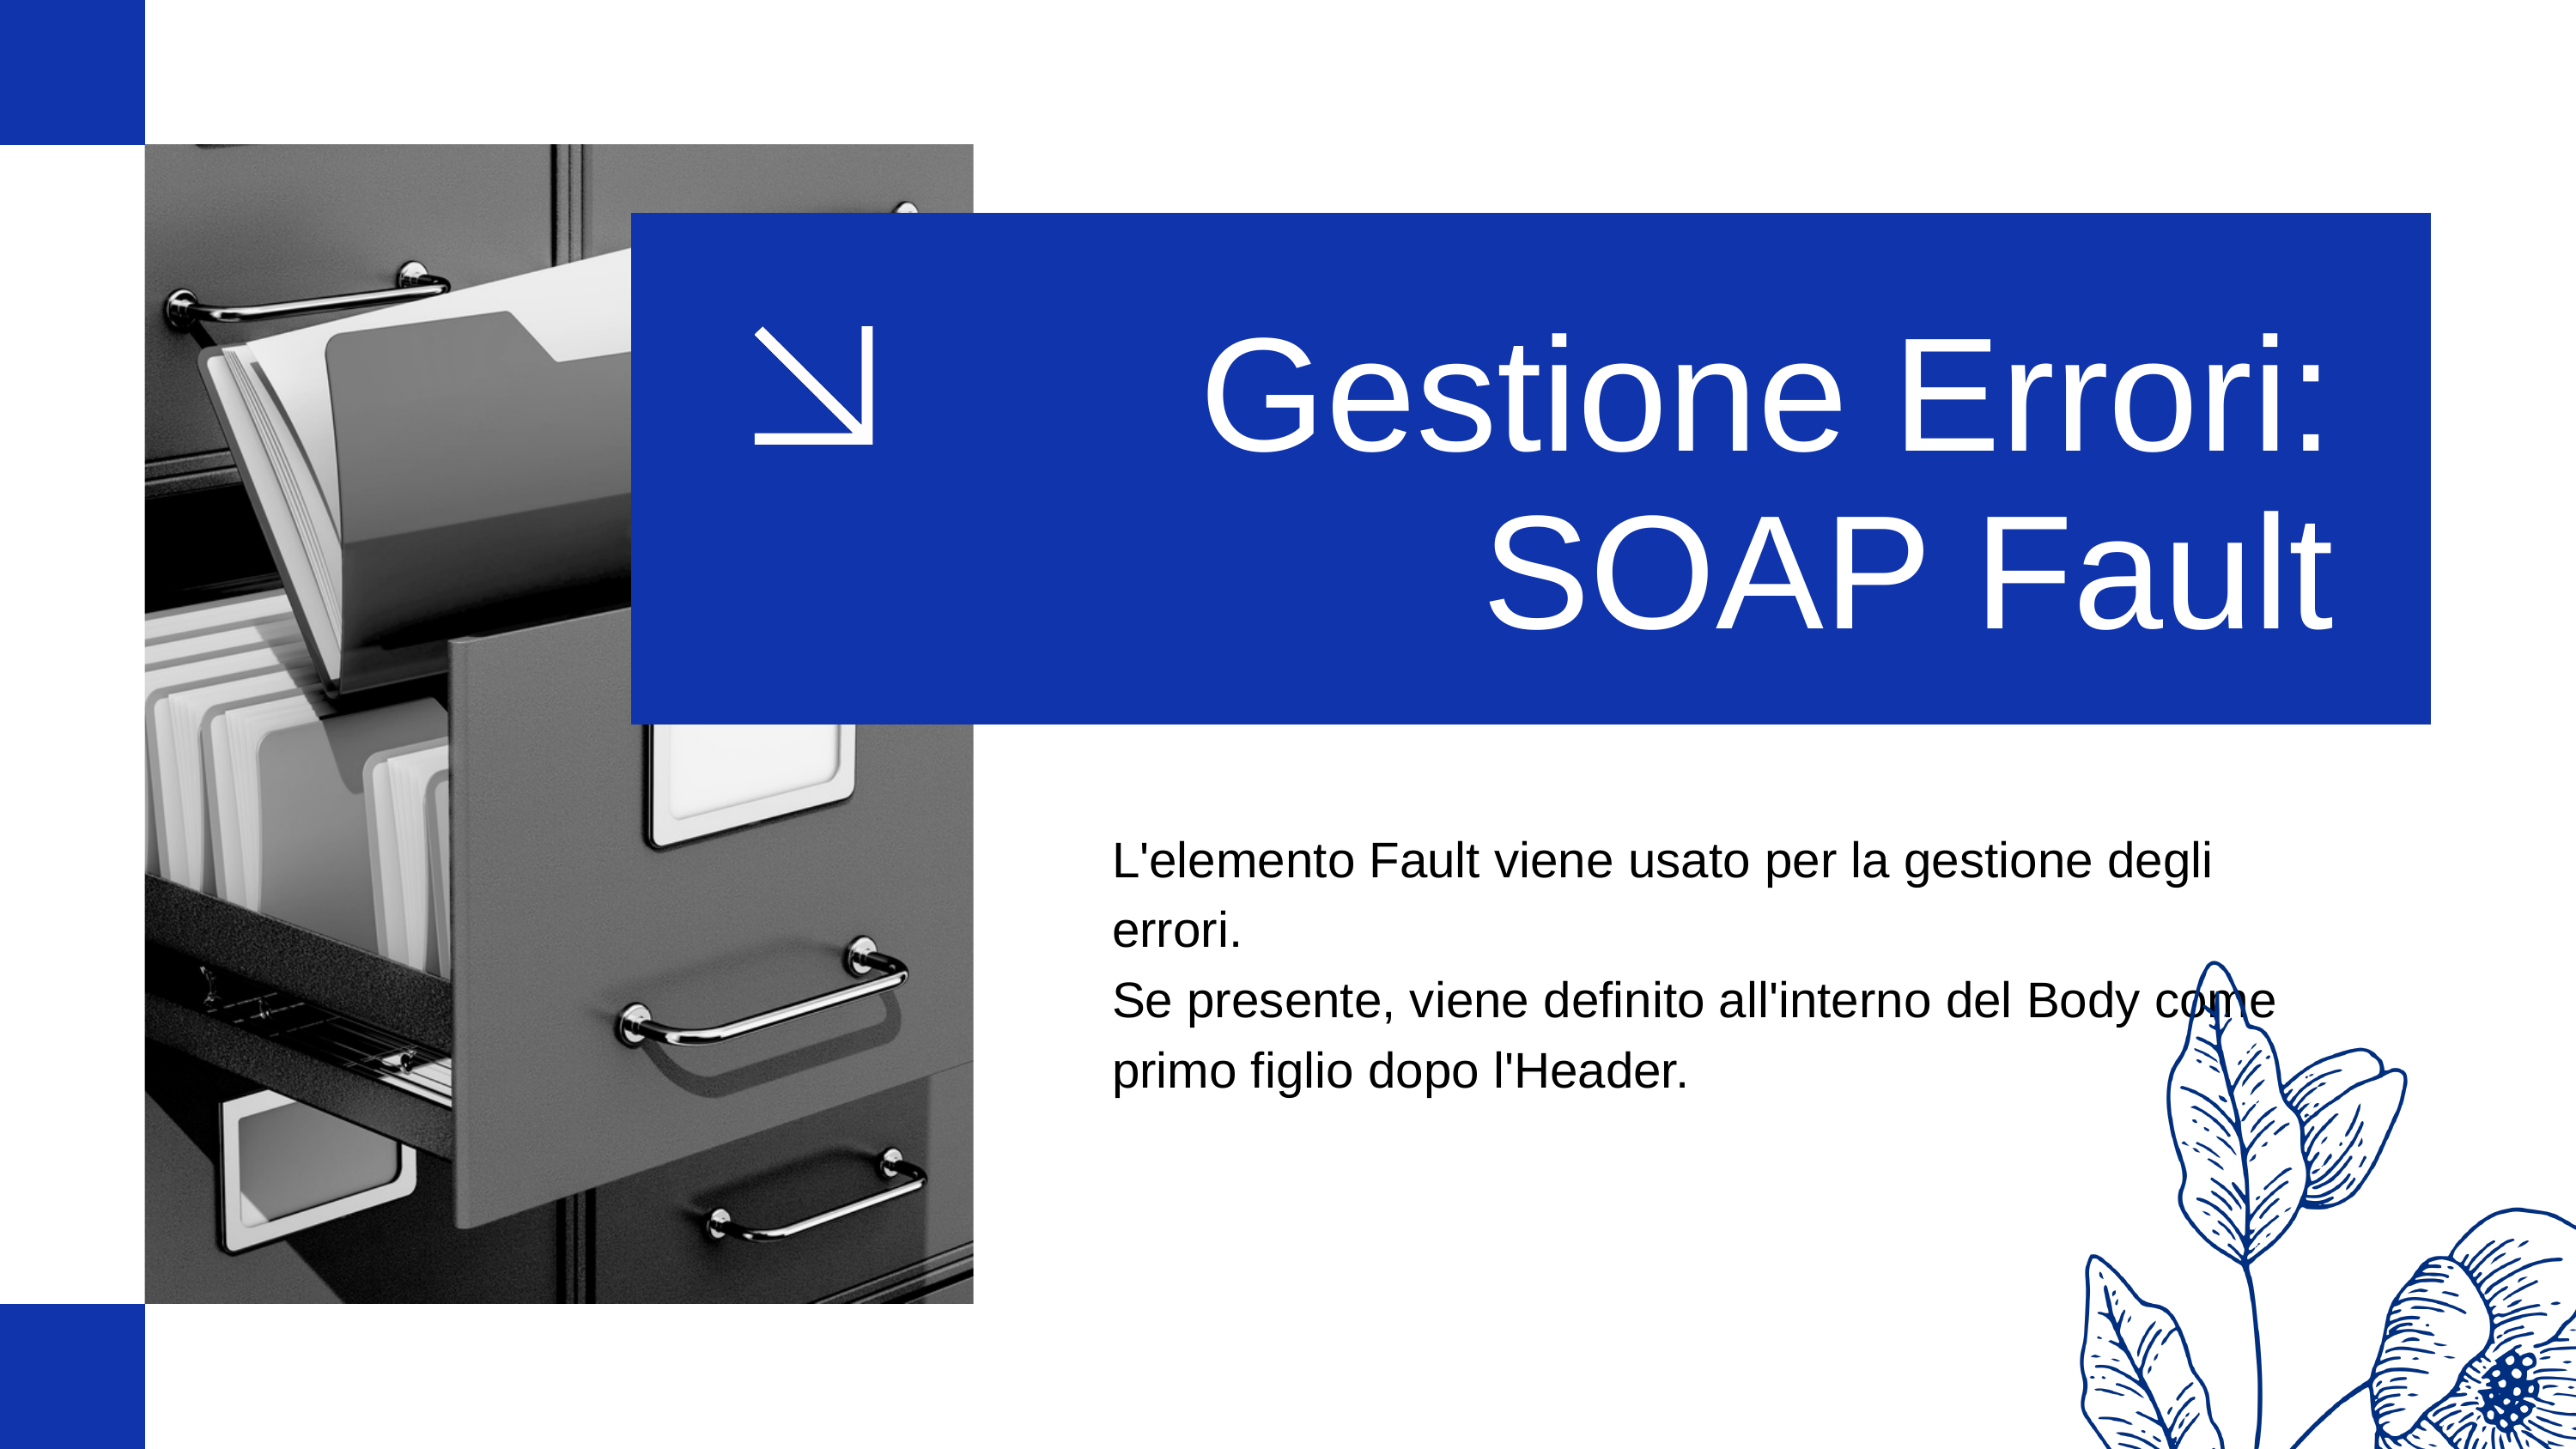

Gestione Errori: SOAP Fault

L'elemento Fault viene usato per la gestione degli errori.
Se presente, viene definito all'interno del Body come primo figlio dopo l'Header.